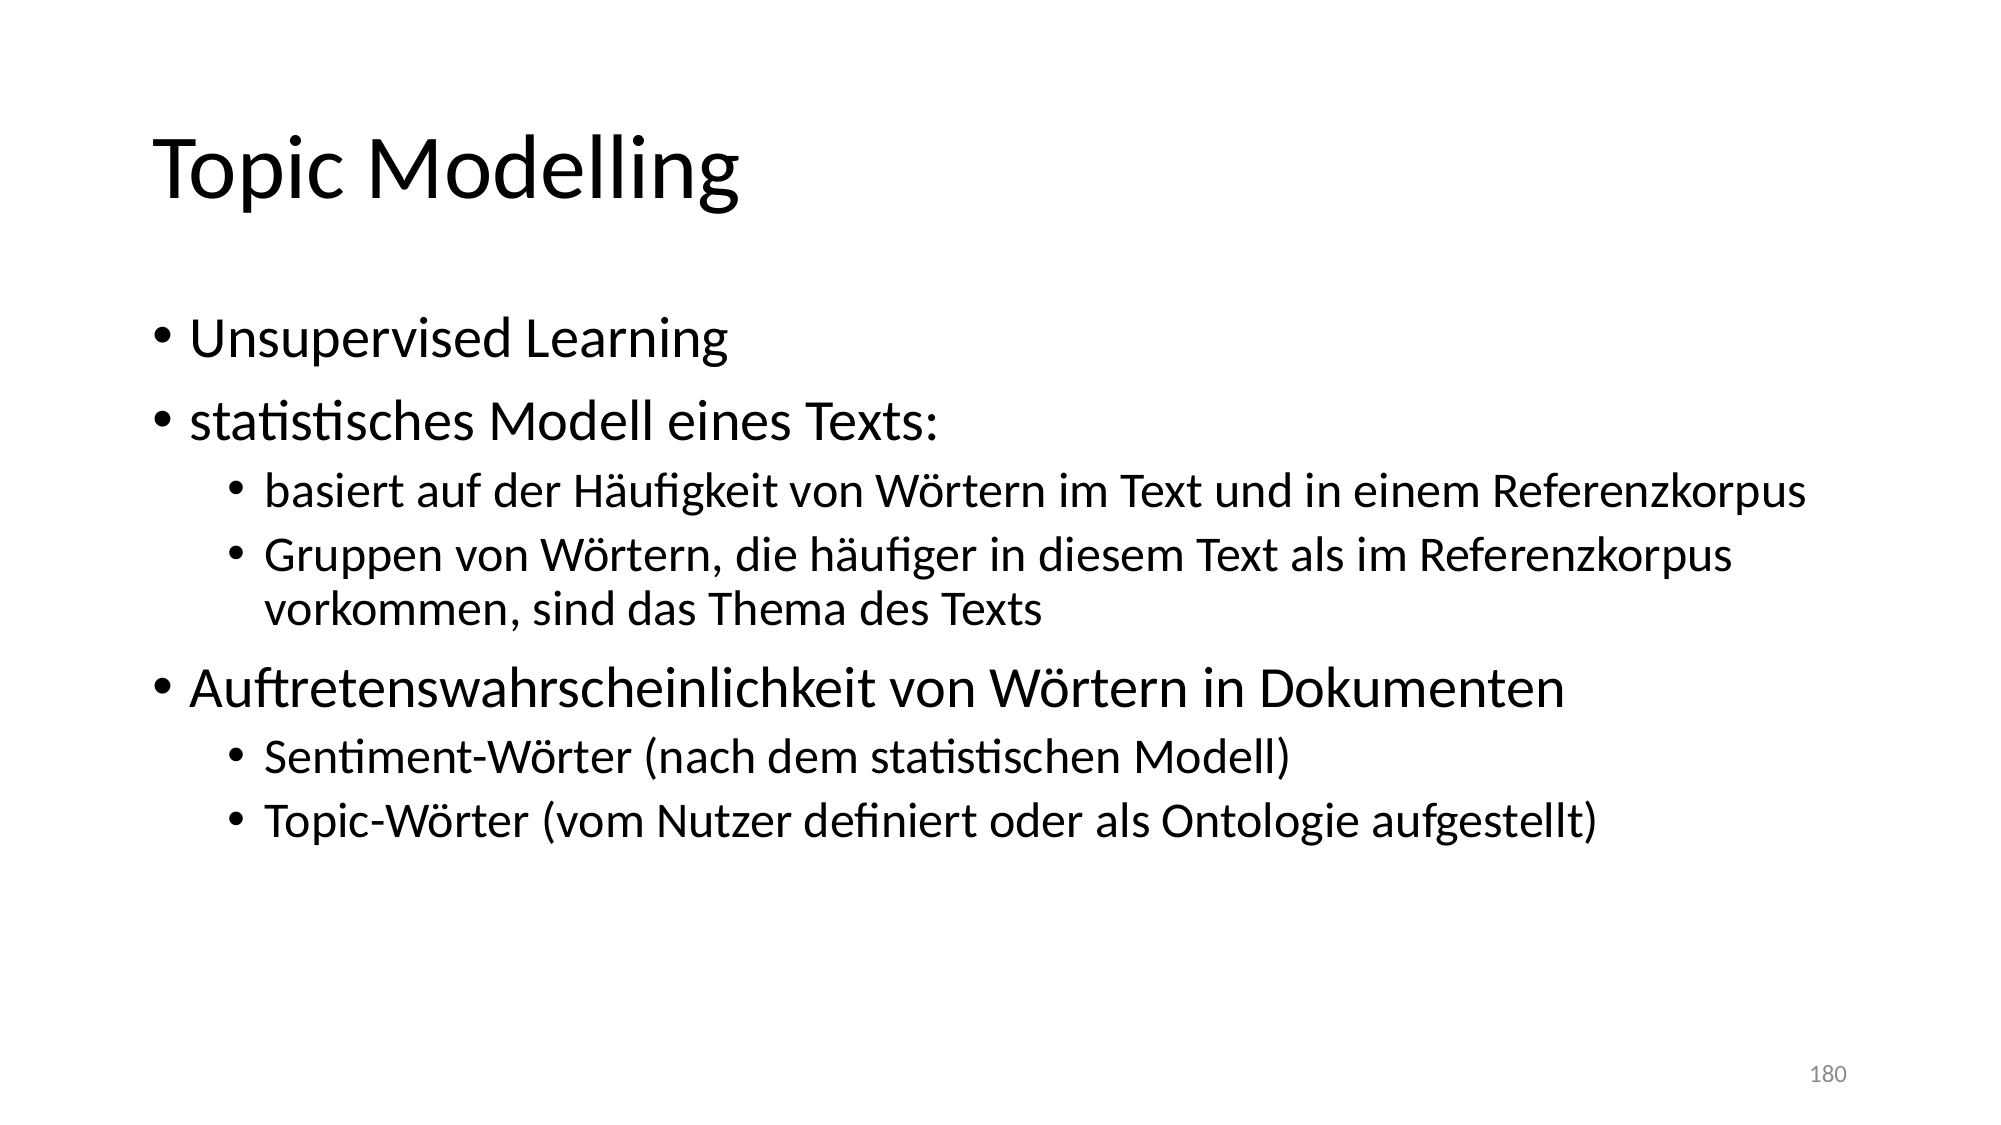

# Topic Modelling
Unsupervised Learning
statistisches Modell eines Texts:
basiert auf der Häufigkeit von Wörtern im Text und in einem Referenzkorpus
Gruppen von Wörtern, die häufiger in diesem Text als im Referenzkorpus vorkommen, sind das Thema des Texts
Auftretenswahrscheinlichkeit von Wörtern in Dokumenten
Sentiment-Wörter (nach dem statistischen Modell)
Topic-Wörter (vom Nutzer definiert oder als Ontologie aufgestellt)
180